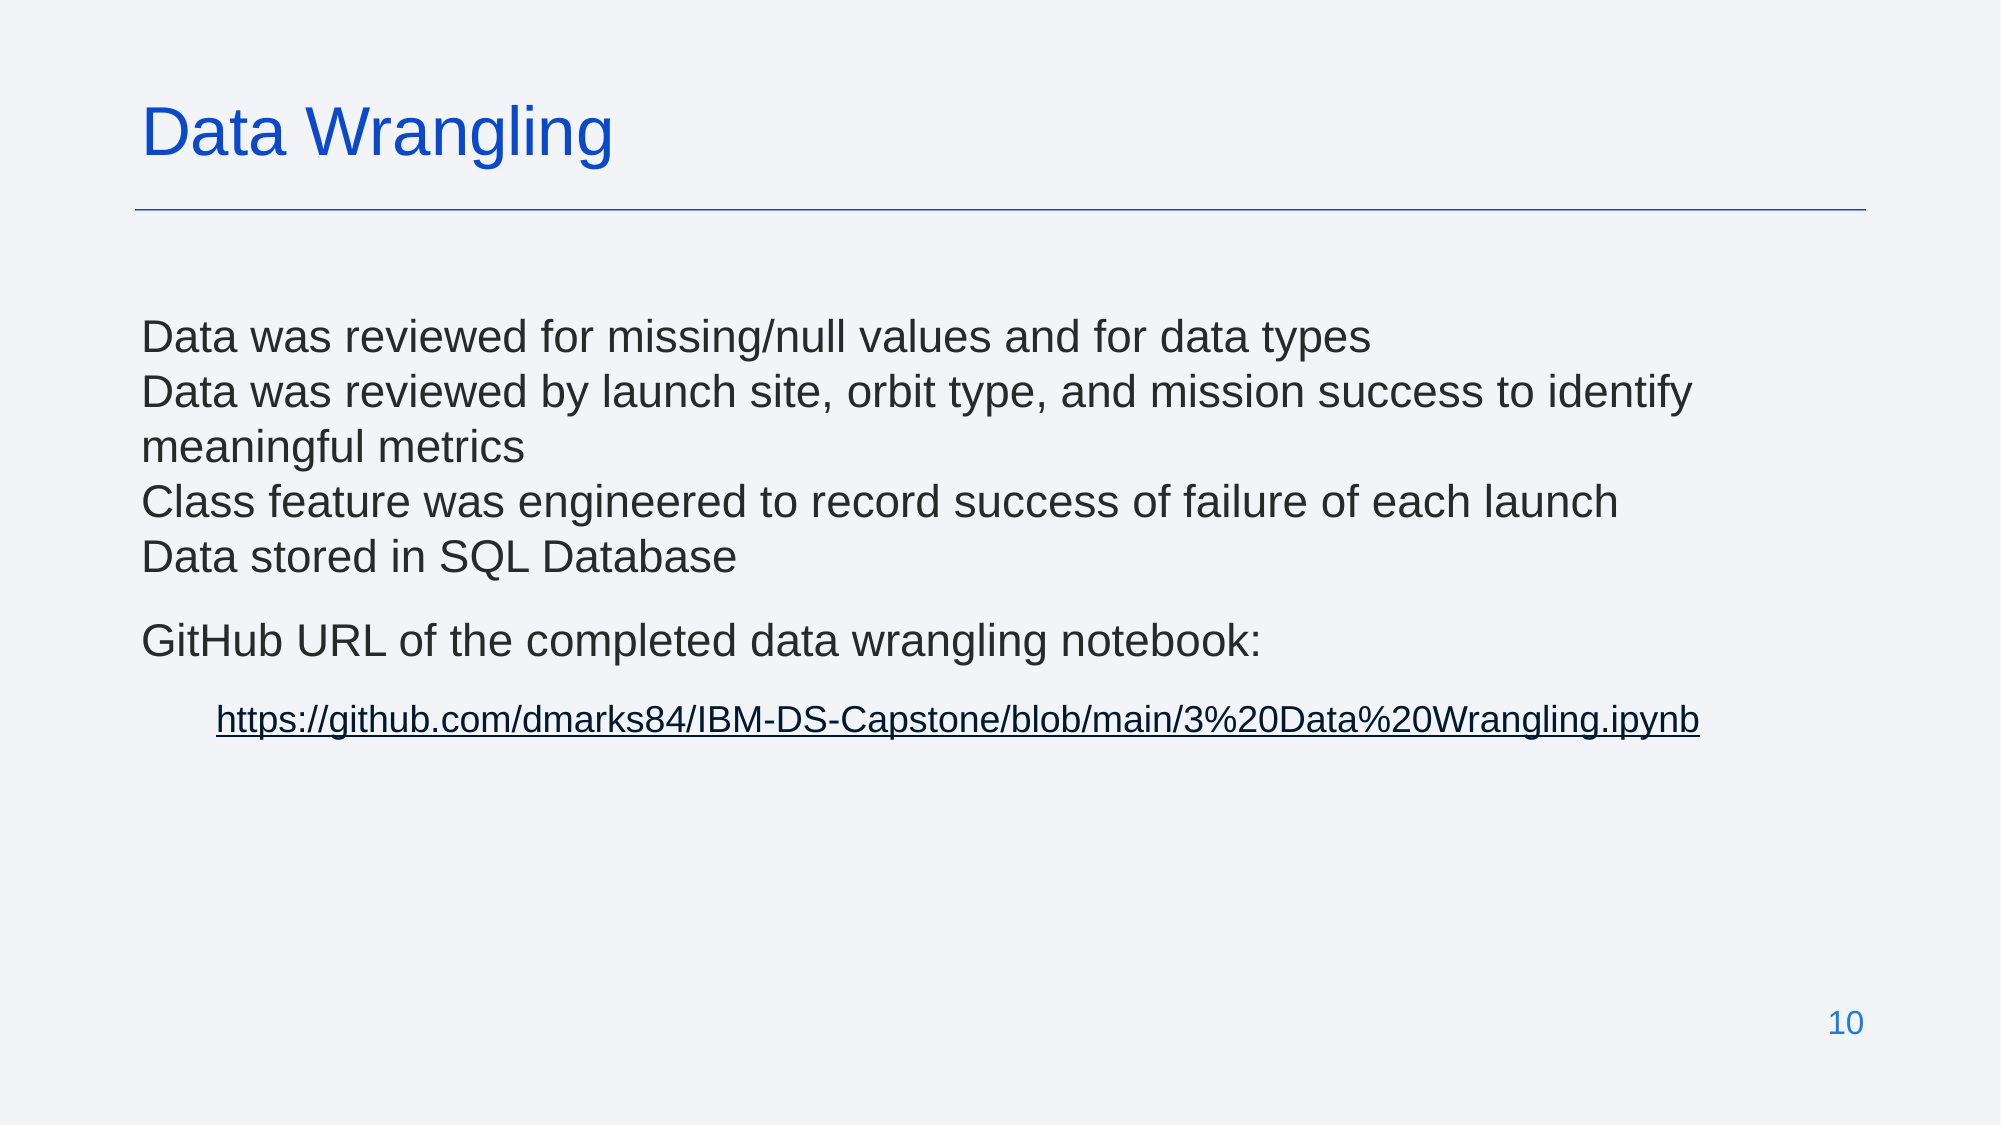

Data Wrangling
Data was reviewed for missing/null values and for data types
Data was reviewed by launch site, orbit type, and mission success to identify meaningful metrics
Class feature was engineered to record success of failure of each launch
Data stored in SQL Database
GitHub URL of the completed data wrangling notebook:
https://github.com/dmarks84/IBM-DS-Capstone/blob/main/3%20Data%20Wrangling.ipynb

10